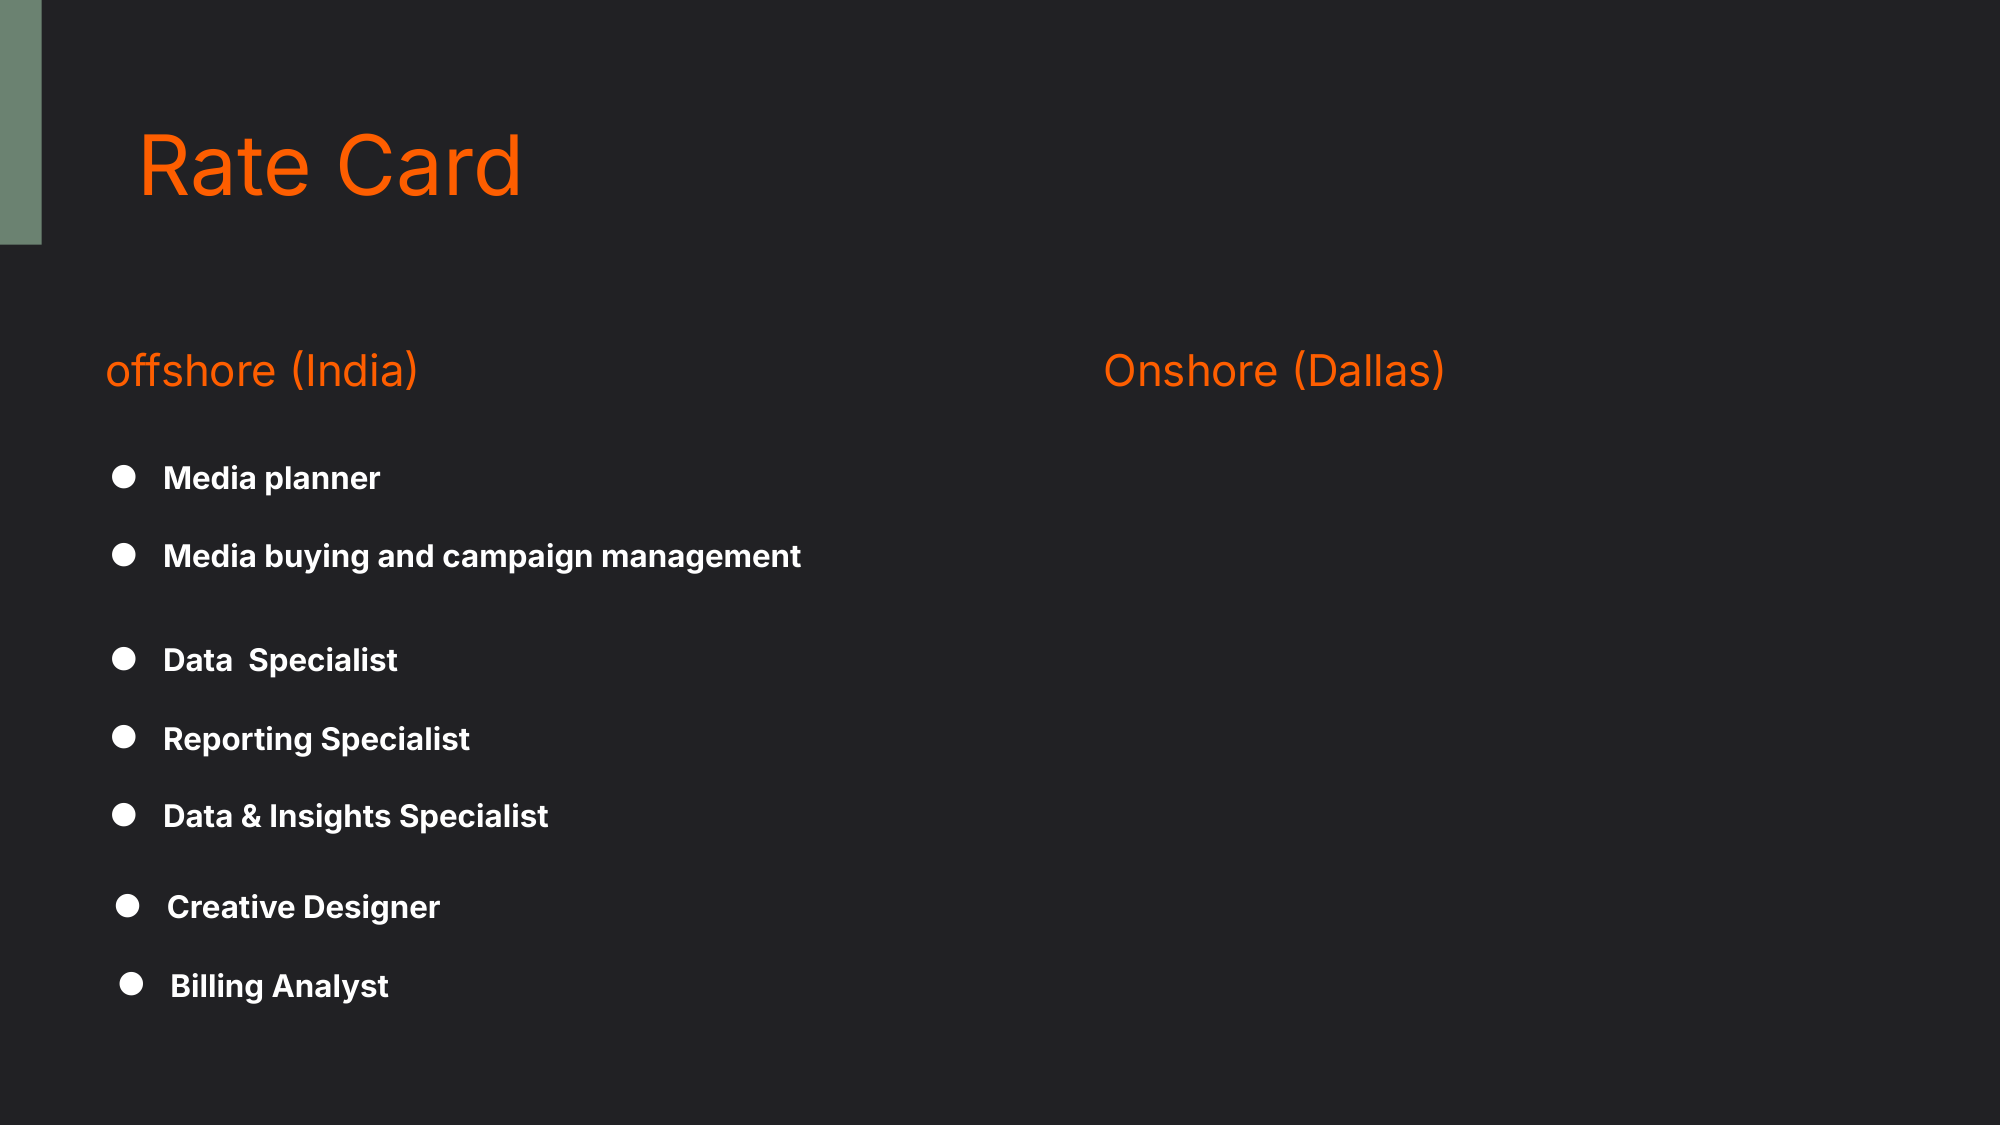

# Rate Card
offshore (India)
Onshore (Dallas)
Media planner
Media buying and campaign management
Data  Specialist
Reporting Specialist
Data & Insights Specialist
Creative Designer
Billing Analyst